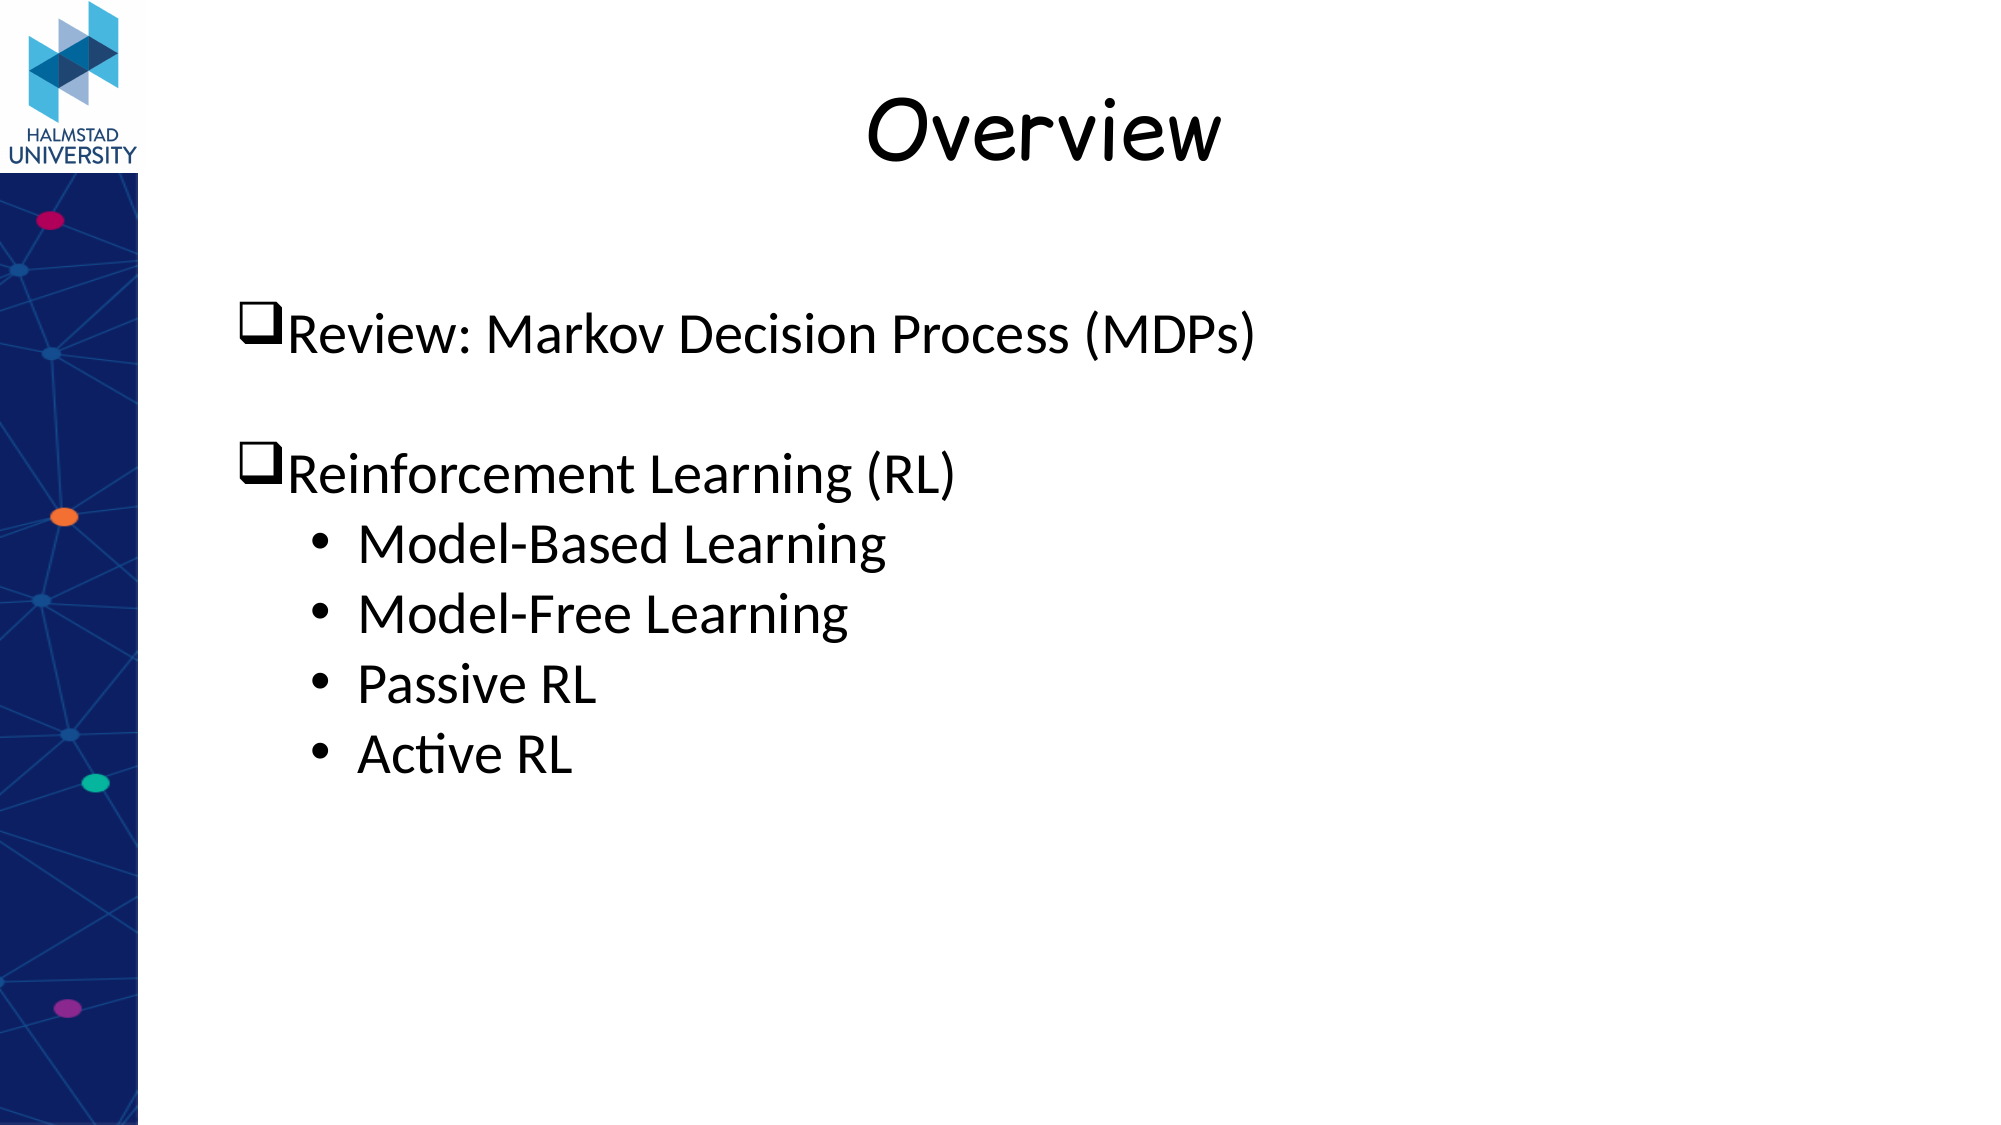

# Overview
Review: Markov Decision Process (MDPs)

Reinforcement Learning (RL)
Model-Based Learning
Model-Free Learning
Passive RL
Active RL